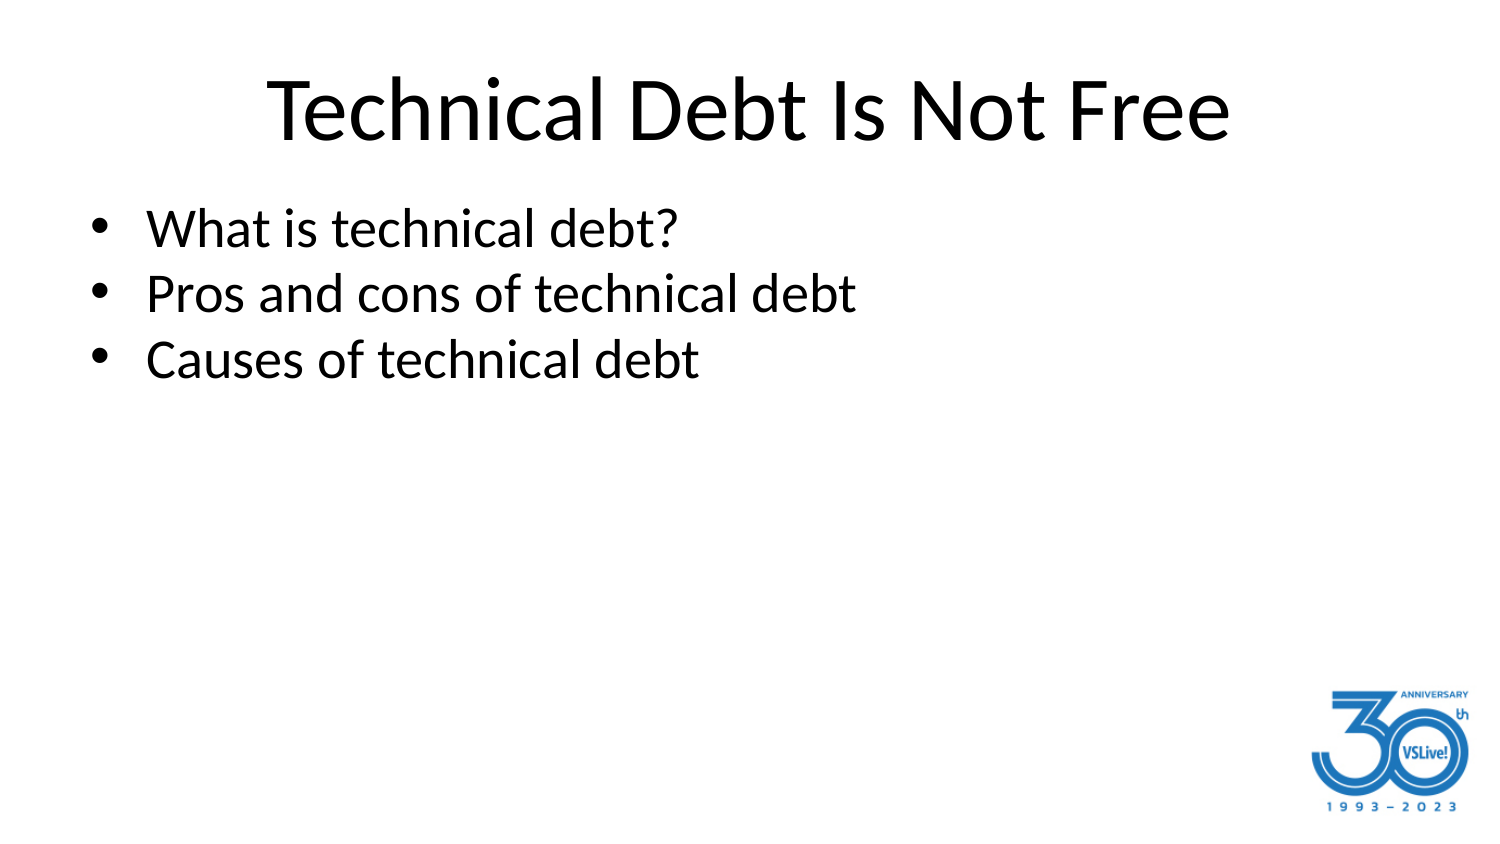

# Technical Debt Is Not Free
What is technical debt?
Pros and cons of technical debt
Causes of technical debt